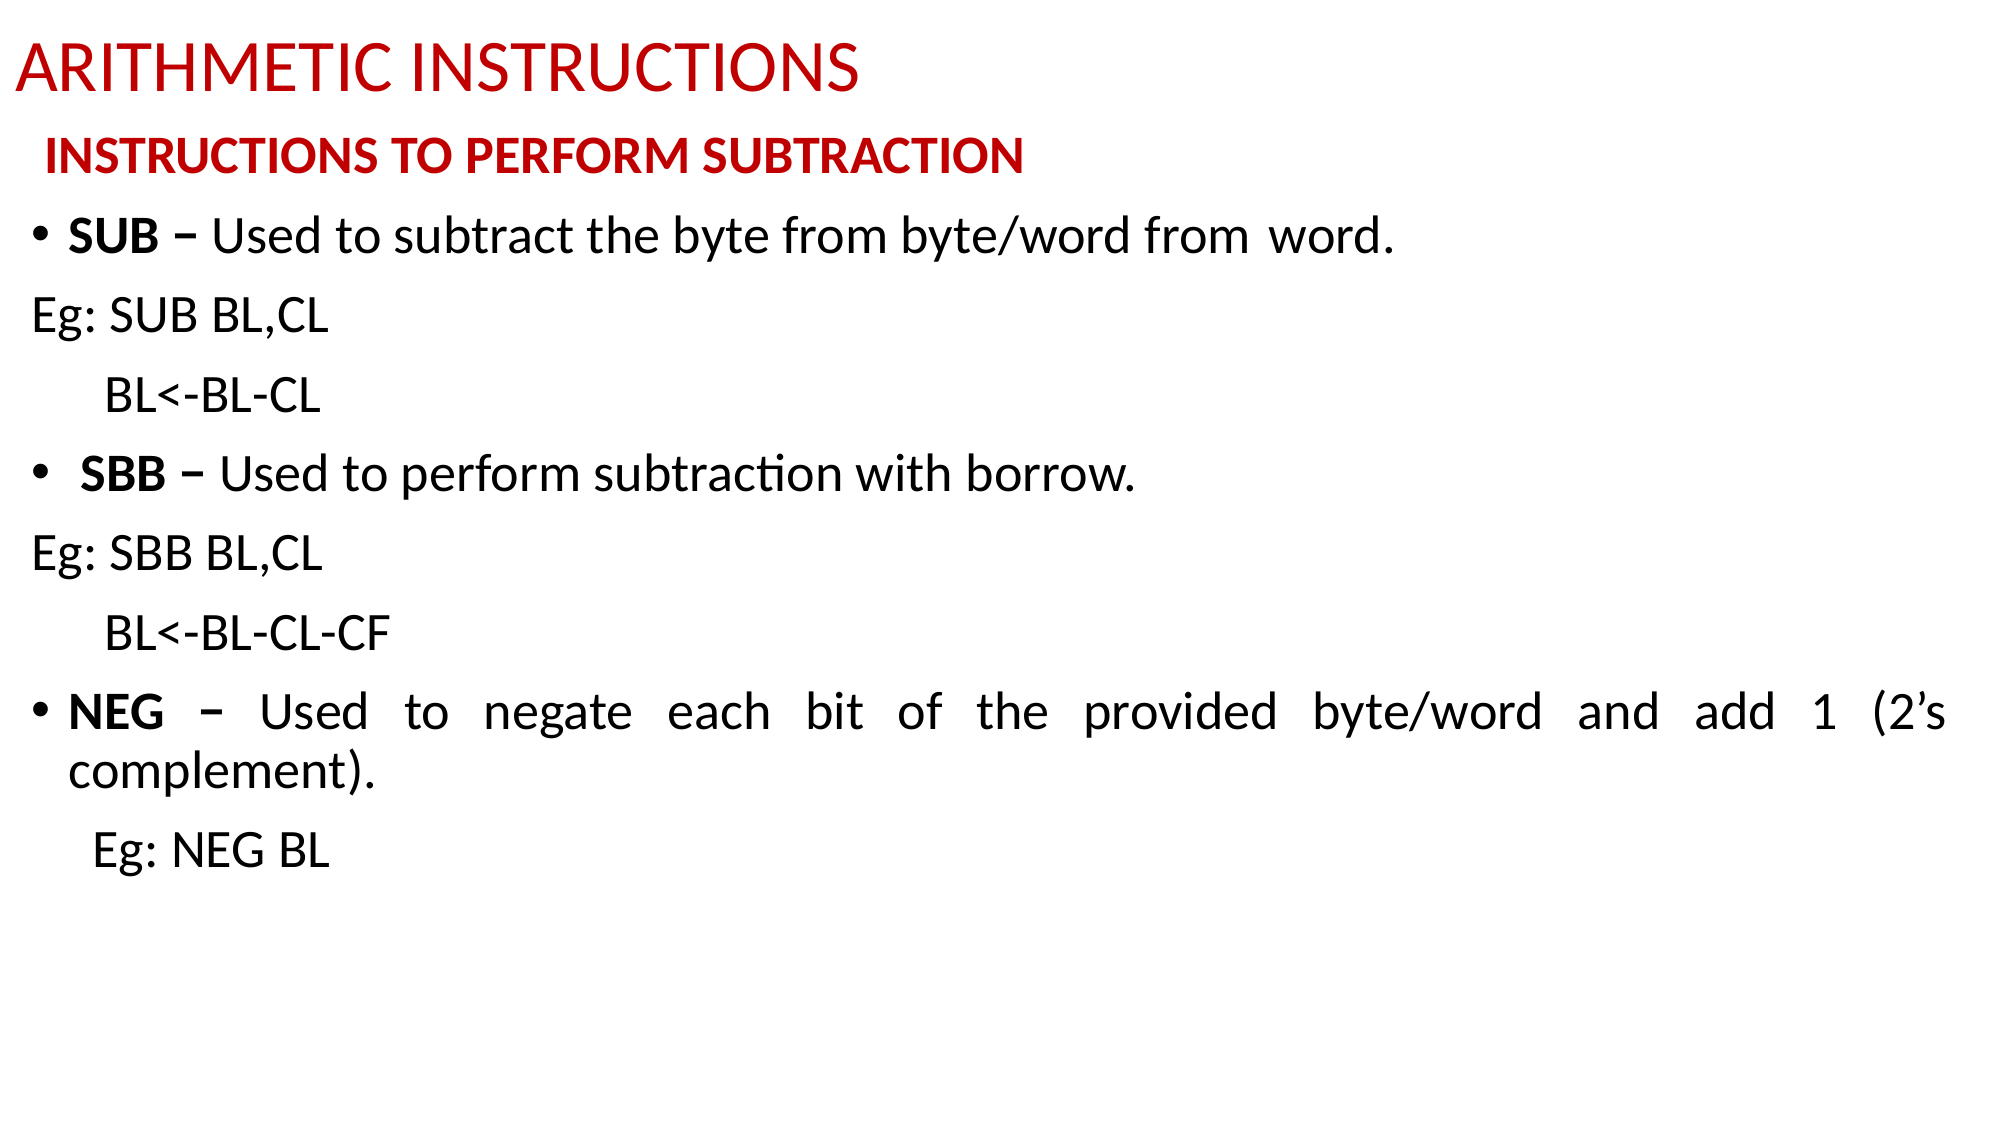

# ARITHMETIC INSTRUCTIONS
 INSTRUCTIONS TO PERFORM SUBTRACTION
SUB − Used to subtract the byte from byte/word from 	word.
Eg: SUB BL,CL
      BL<-BL-CL
 SBB − Used to perform subtraction with borrow.
Eg: SBB BL,CL
      BL<-BL-CL-CF
NEG − Used to negate each bit of the provided byte/word and add 1 (2’s complement).
     Eg: NEG BL